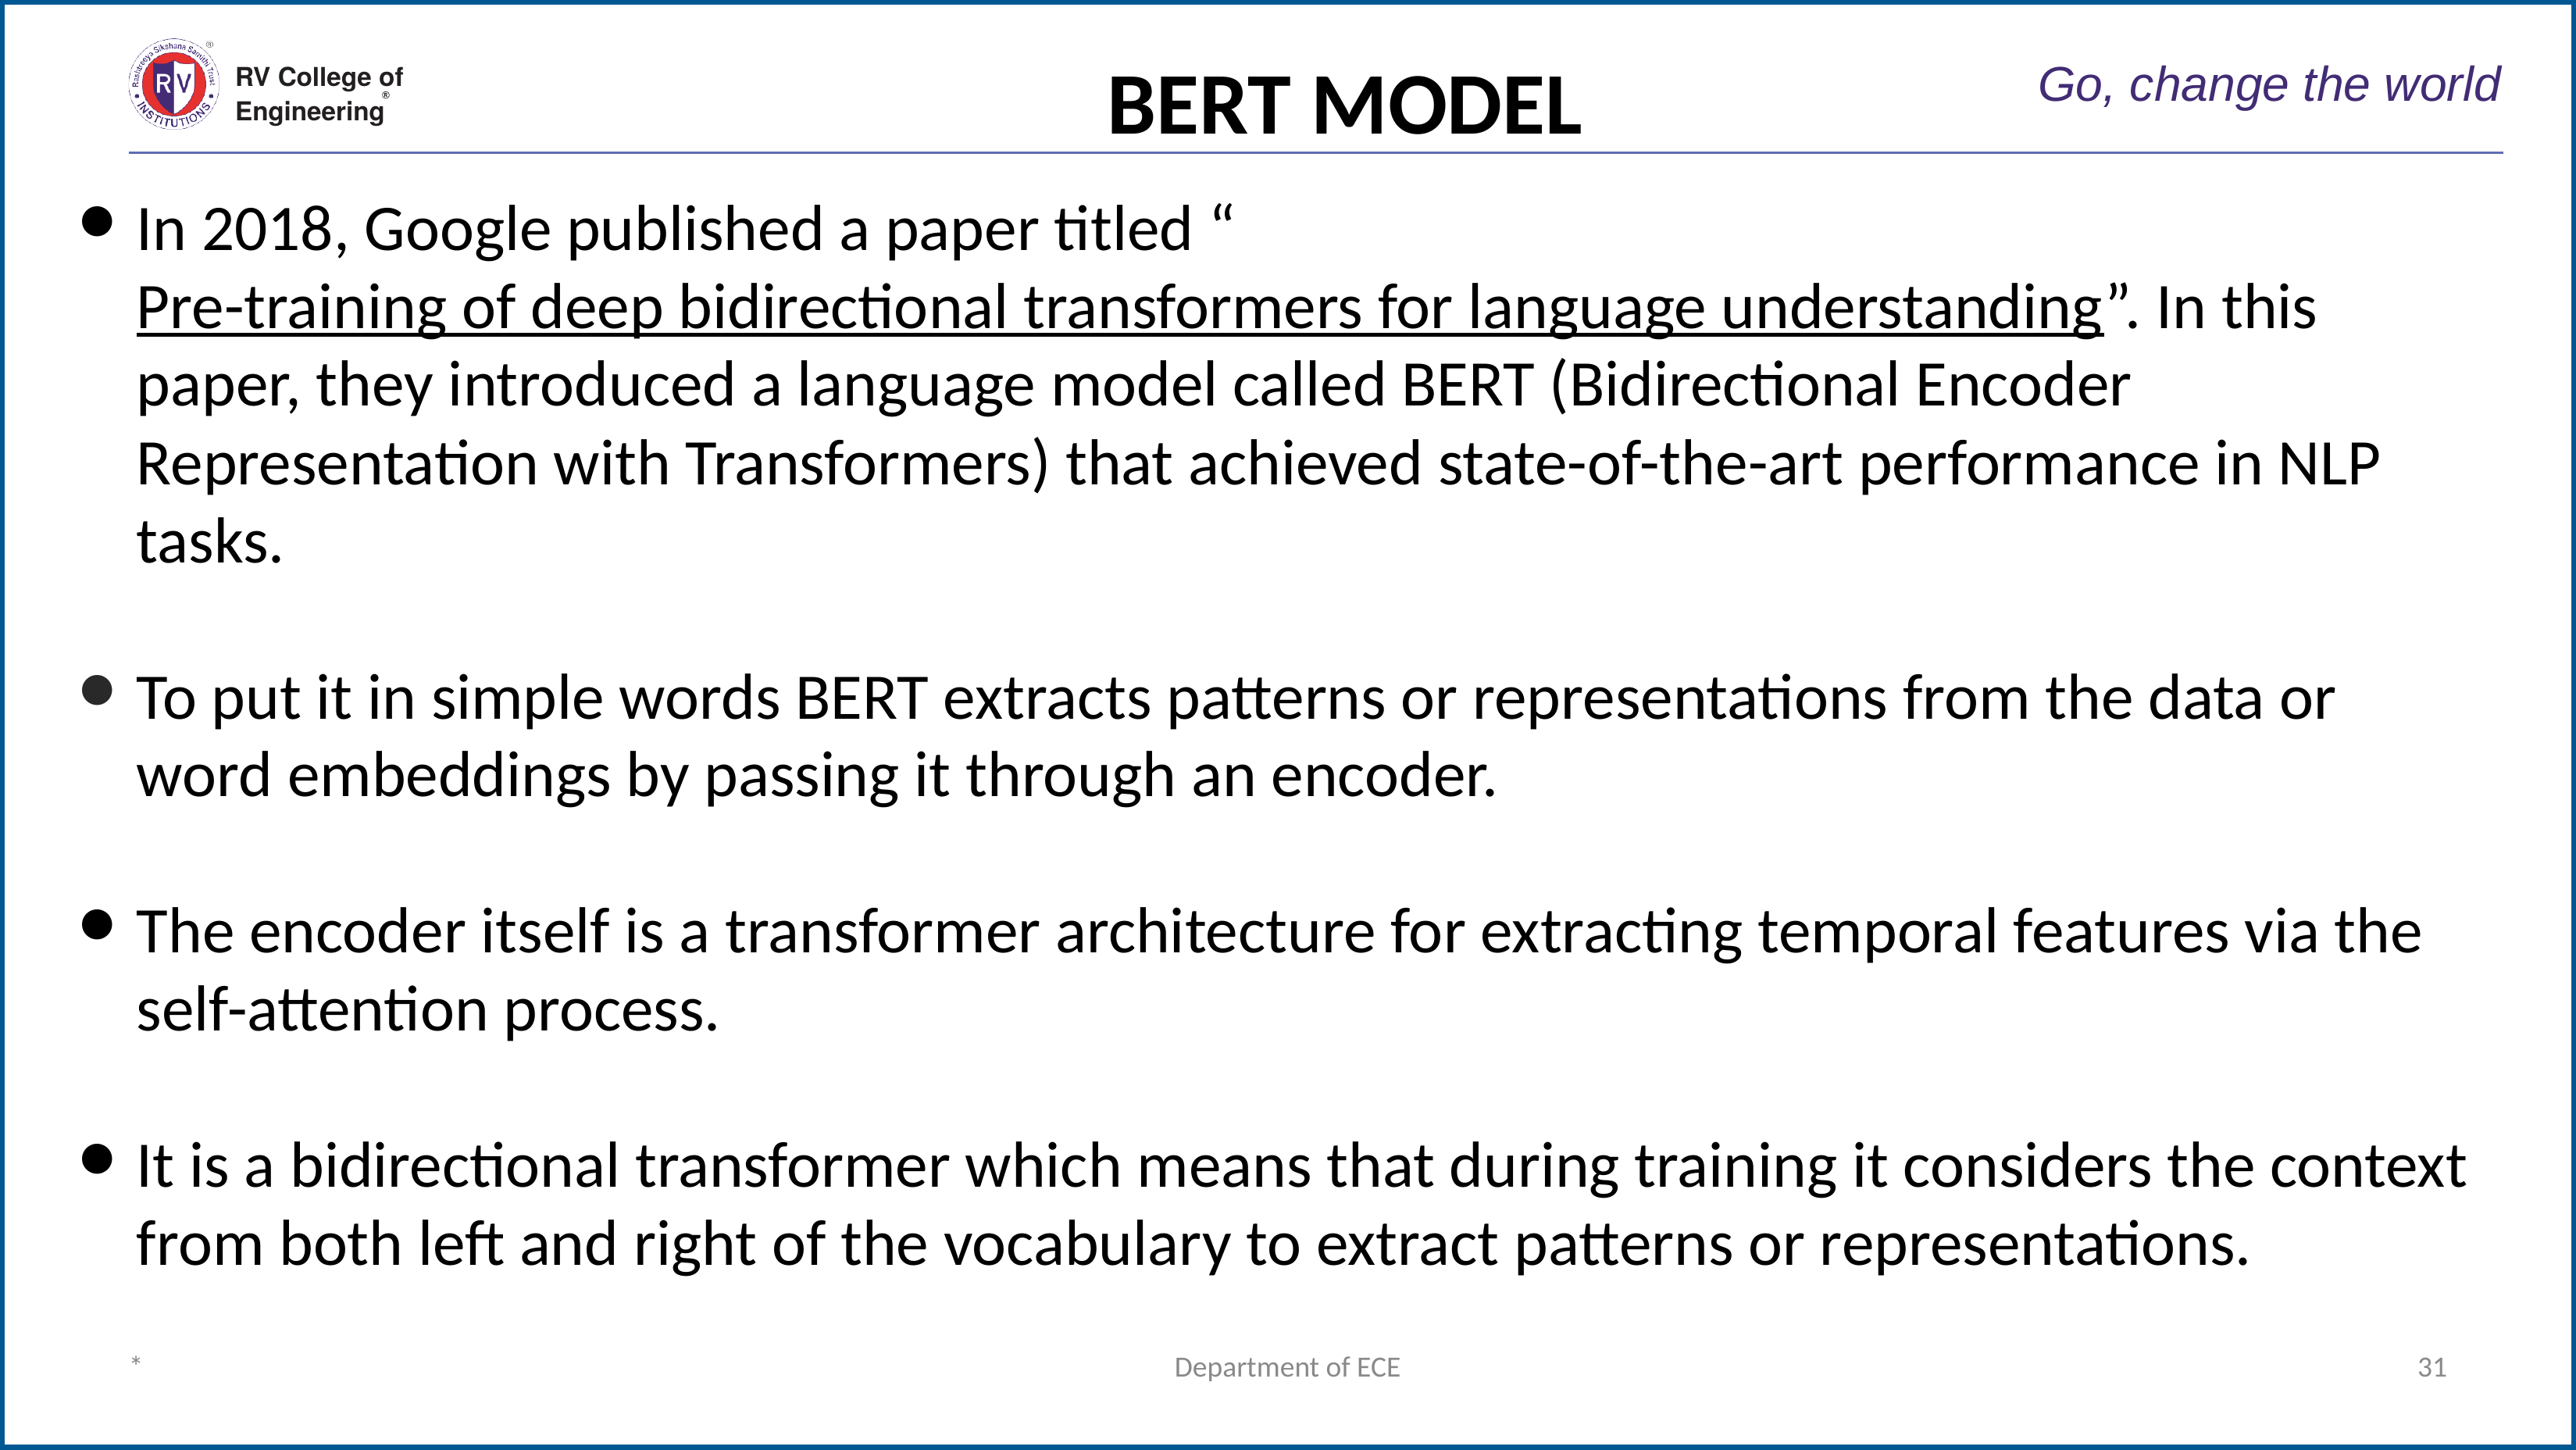

BERT MODEL
# Go, change the world
RV College of
Engineering

In 2018, Google published a paper titled “Pre-training of deep bidirectional transformers for language understanding”. In this paper, they introduced a language model called BERT (Bidirectional Encoder Representation with Transformers) that achieved state-of-the-art performance in NLP tasks.

To put it in simple words BERT extracts patterns or representations from the data or word embeddings by passing it through an encoder.

The encoder itself is a transformer architecture for extracting temporal features via the self-attention process.

It is a bidirectional transformer which means that during training it considers the context from both left and right of the vocabulary to extract patterns or representations.
*
Department of ECE
31